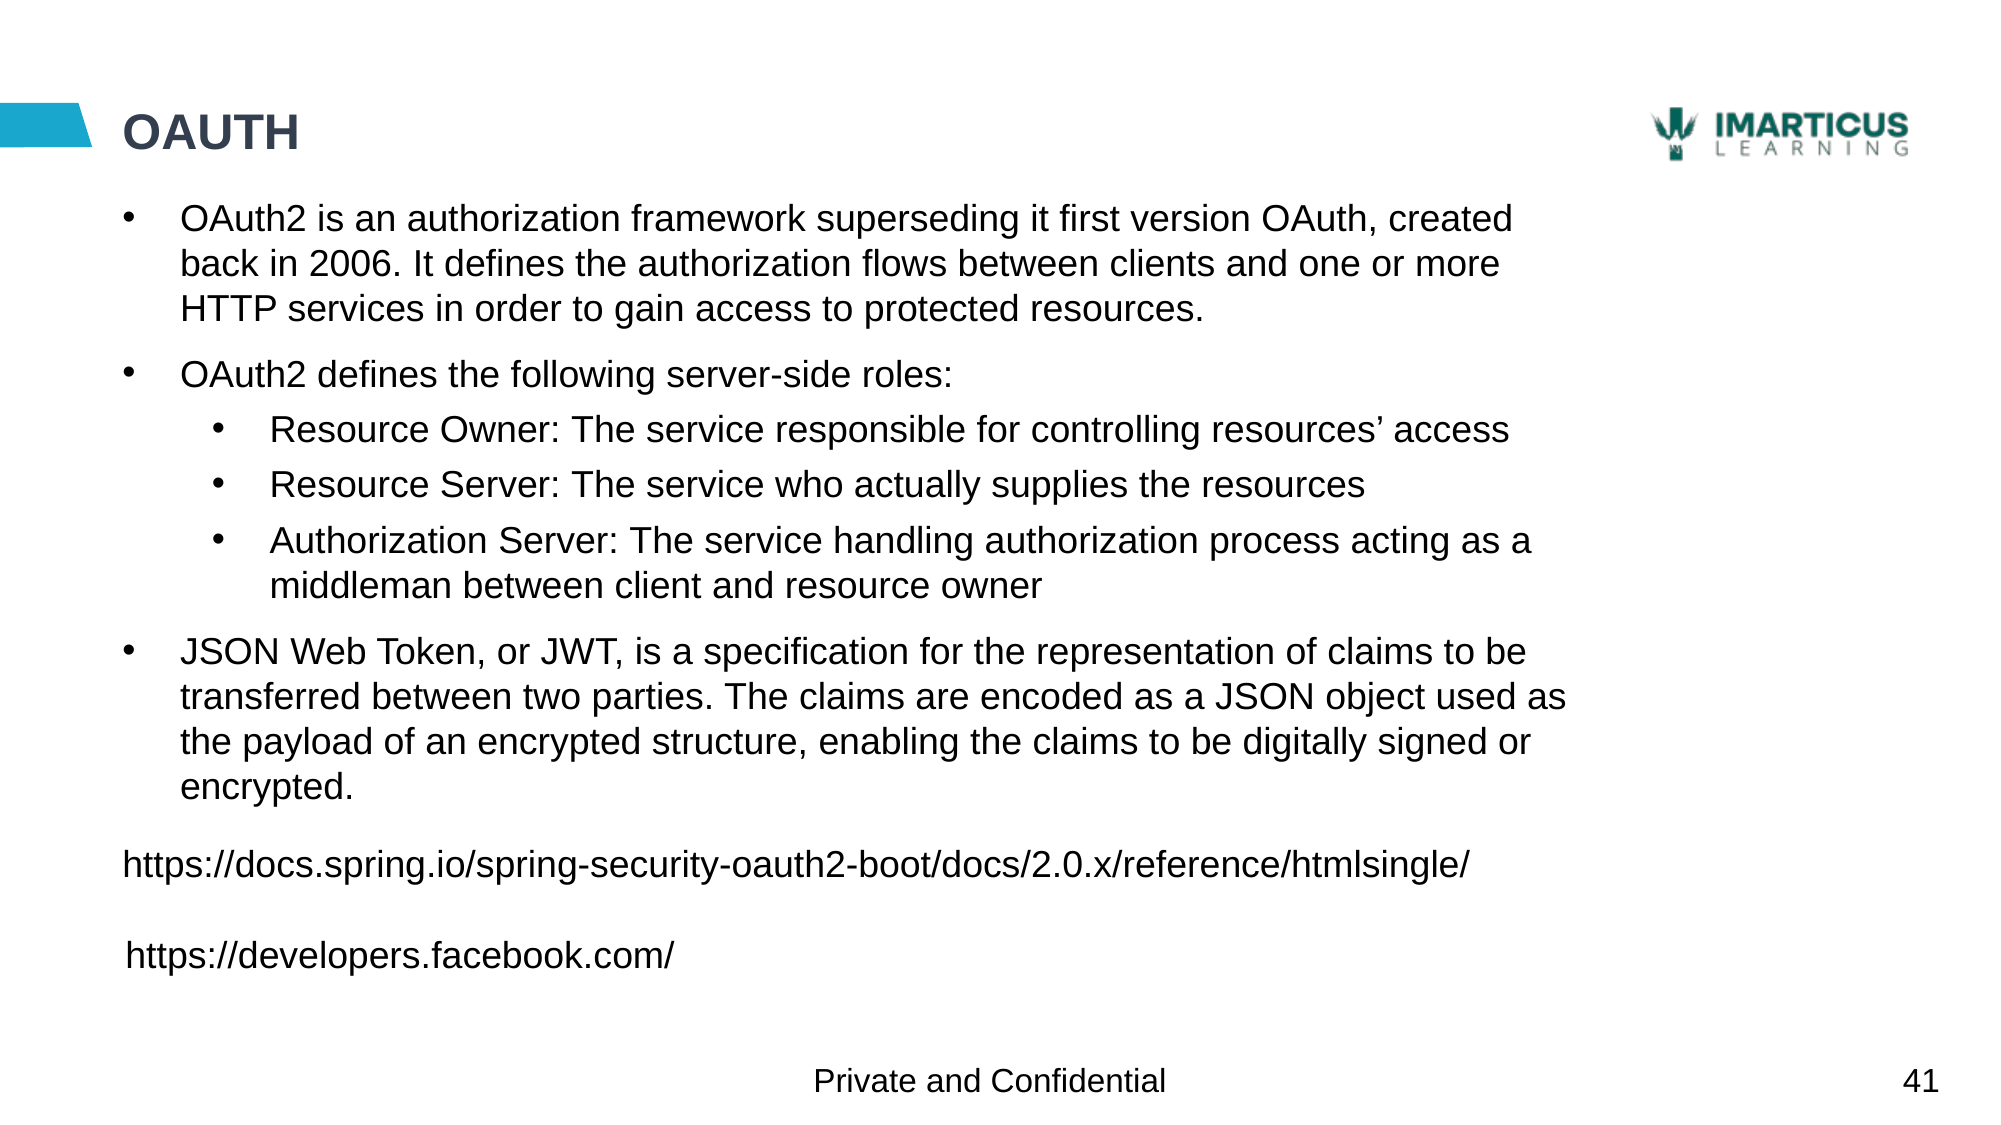

# OAUTH
OAuth2 is an authorization framework superseding it first version OAuth, created back in 2006. It defines the authorization flows between clients and one or more HTTP services in order to gain access to protected resources.
OAuth2 defines the following server-side roles:
Resource Owner: The service responsible for controlling resources’ access
Resource Server: The service who actually supplies the resources
Authorization Server: The service handling authorization process acting as a middleman between client and resource owner
JSON Web Token, or JWT, is a specification for the representation of claims to be transferred between two parties. The claims are encoded as a JSON object used as the payload of an encrypted structure, enabling the claims to be digitally signed or encrypted.

https://docs.spring.io/spring-security-oauth2-boot/docs/2.0.x/reference/htmlsingle/
https://developers.facebook.com/